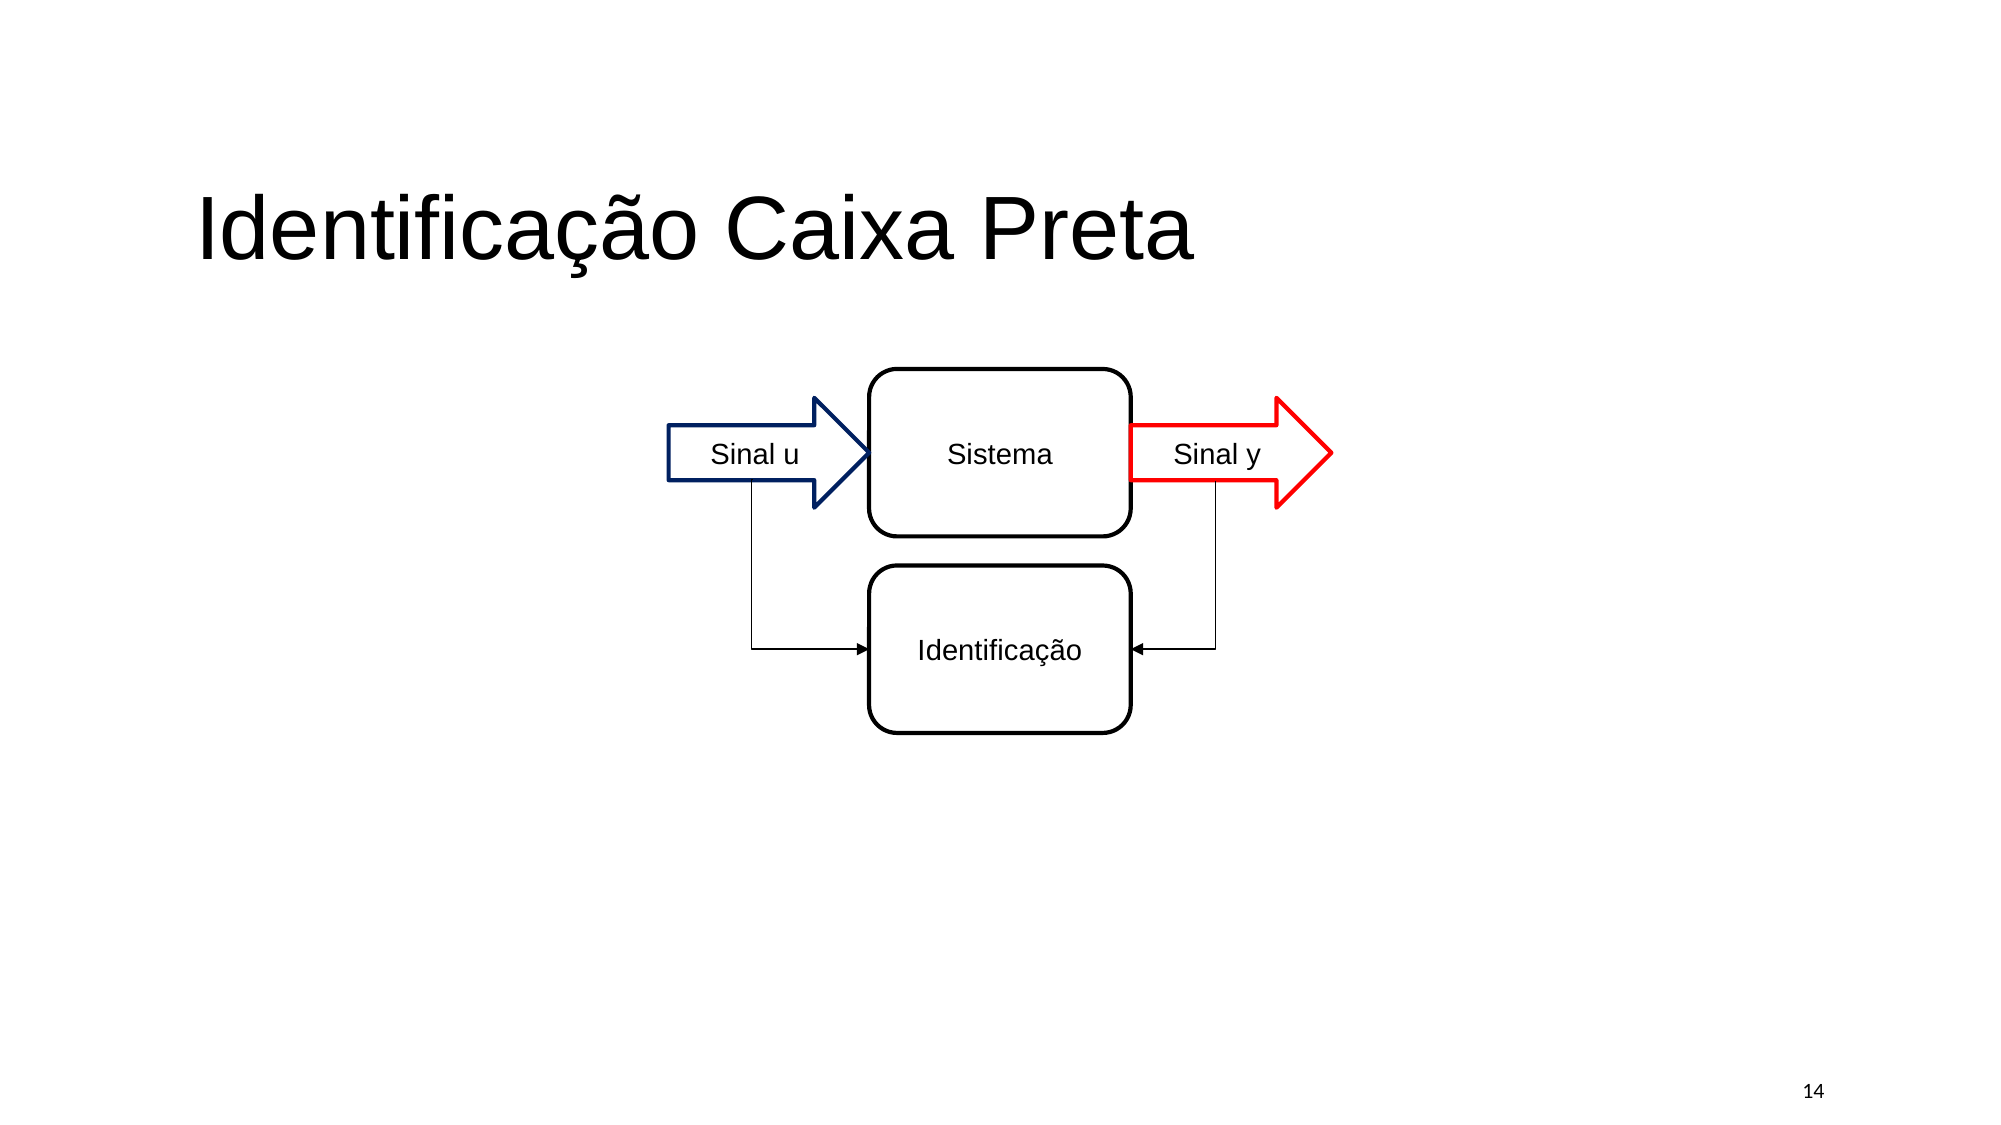

# Identificação Caixa Preta
Sistema
Sinal u
Sinal y
Identificação
14